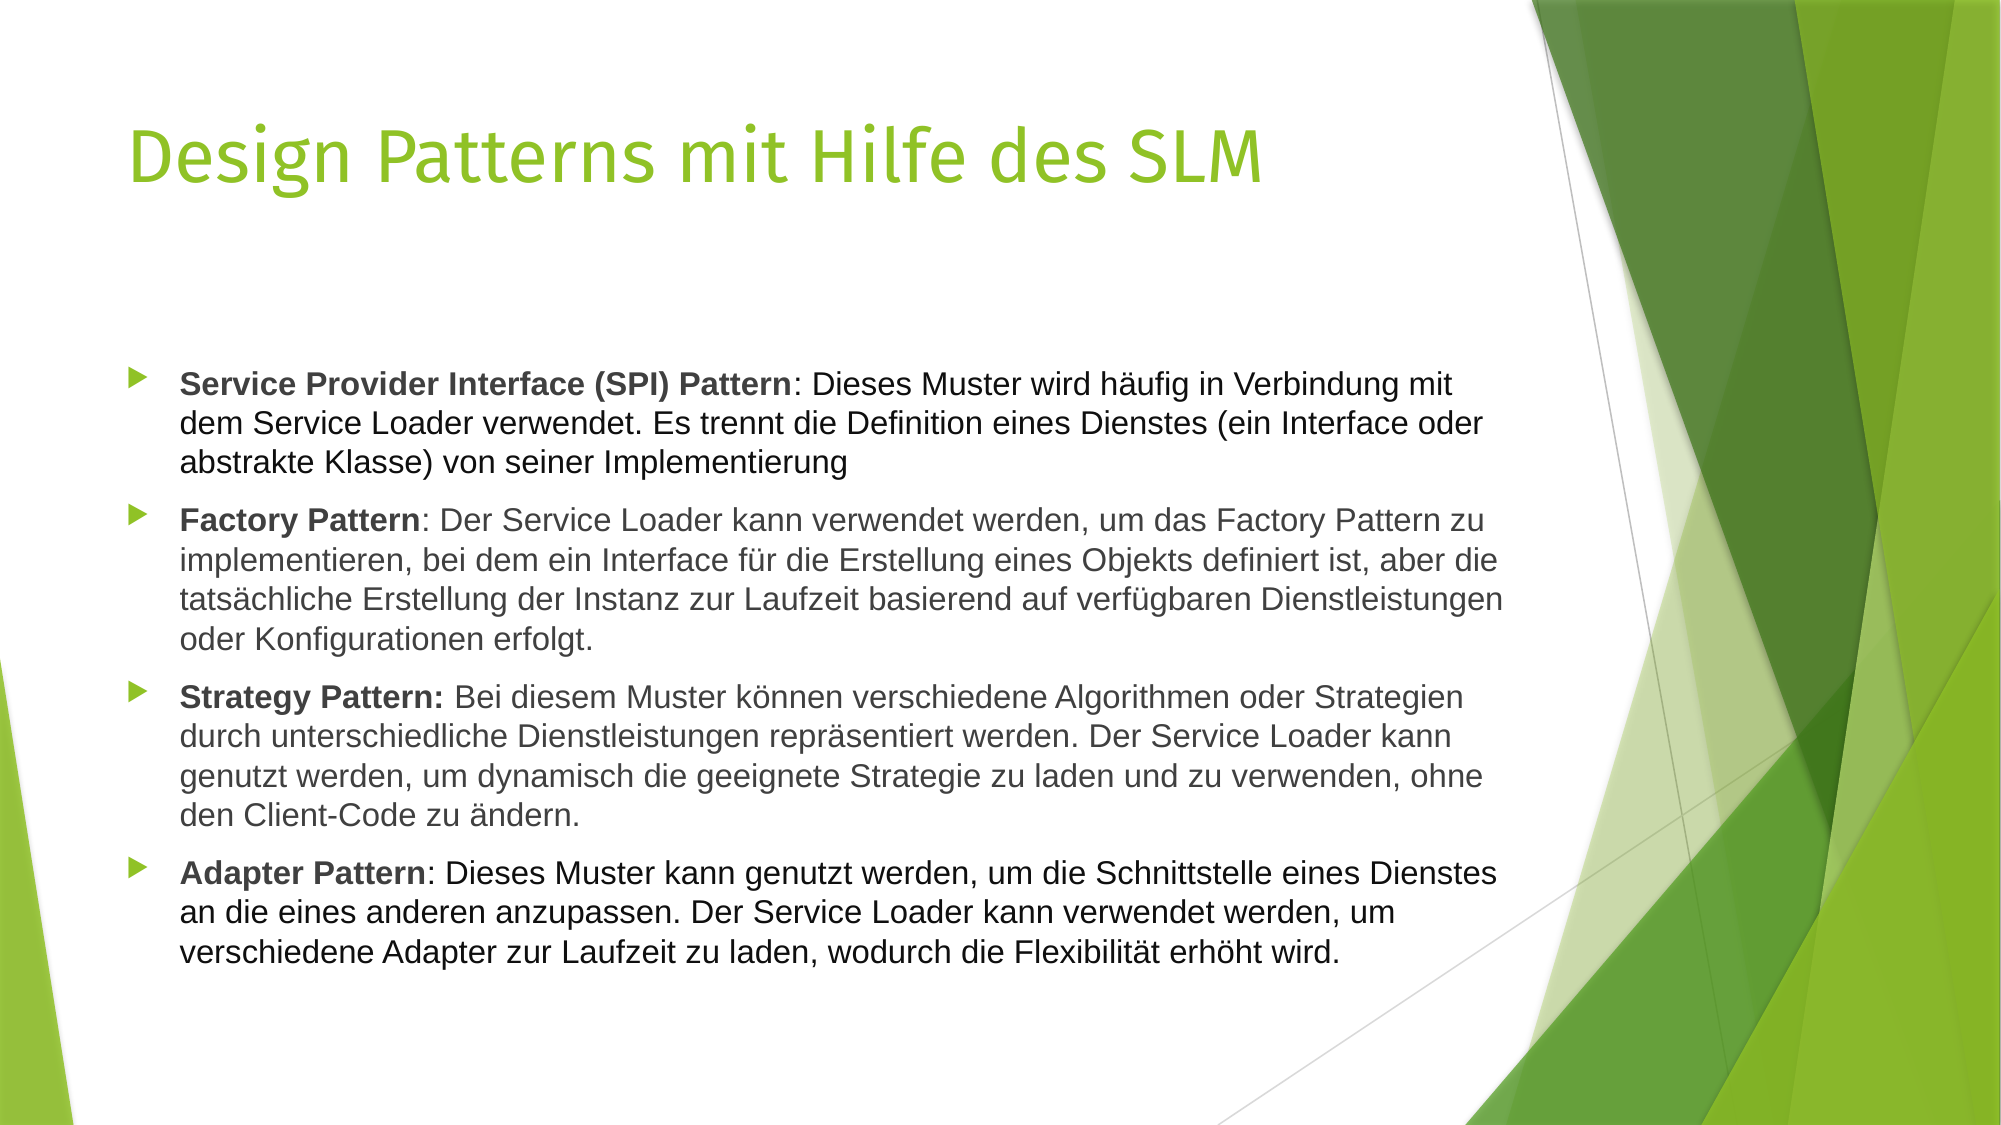

# Design Patterns mit Hilfe des SLM
Service Provider Interface (SPI) Pattern: Dieses Muster wird häufig in Verbindung mit dem Service Loader verwendet. Es trennt die Definition eines Dienstes (ein Interface oder abstrakte Klasse) von seiner Implementierung
Factory Pattern: Der Service Loader kann verwendet werden, um das Factory Pattern zu implementieren, bei dem ein Interface für die Erstellung eines Objekts definiert ist, aber die tatsächliche Erstellung der Instanz zur Laufzeit basierend auf verfügbaren Dienstleistungen oder Konfigurationen erfolgt.
Strategy Pattern: Bei diesem Muster können verschiedene Algorithmen oder Strategien durch unterschiedliche Dienstleistungen repräsentiert werden. Der Service Loader kann genutzt werden, um dynamisch die geeignete Strategie zu laden und zu verwenden, ohne den Client-Code zu ändern.
Adapter Pattern: Dieses Muster kann genutzt werden, um die Schnittstelle eines Dienstes an die eines anderen anzupassen. Der Service Loader kann verwendet werden, um verschiedene Adapter zur Laufzeit zu laden, wodurch die Flexibilität erhöht wird.